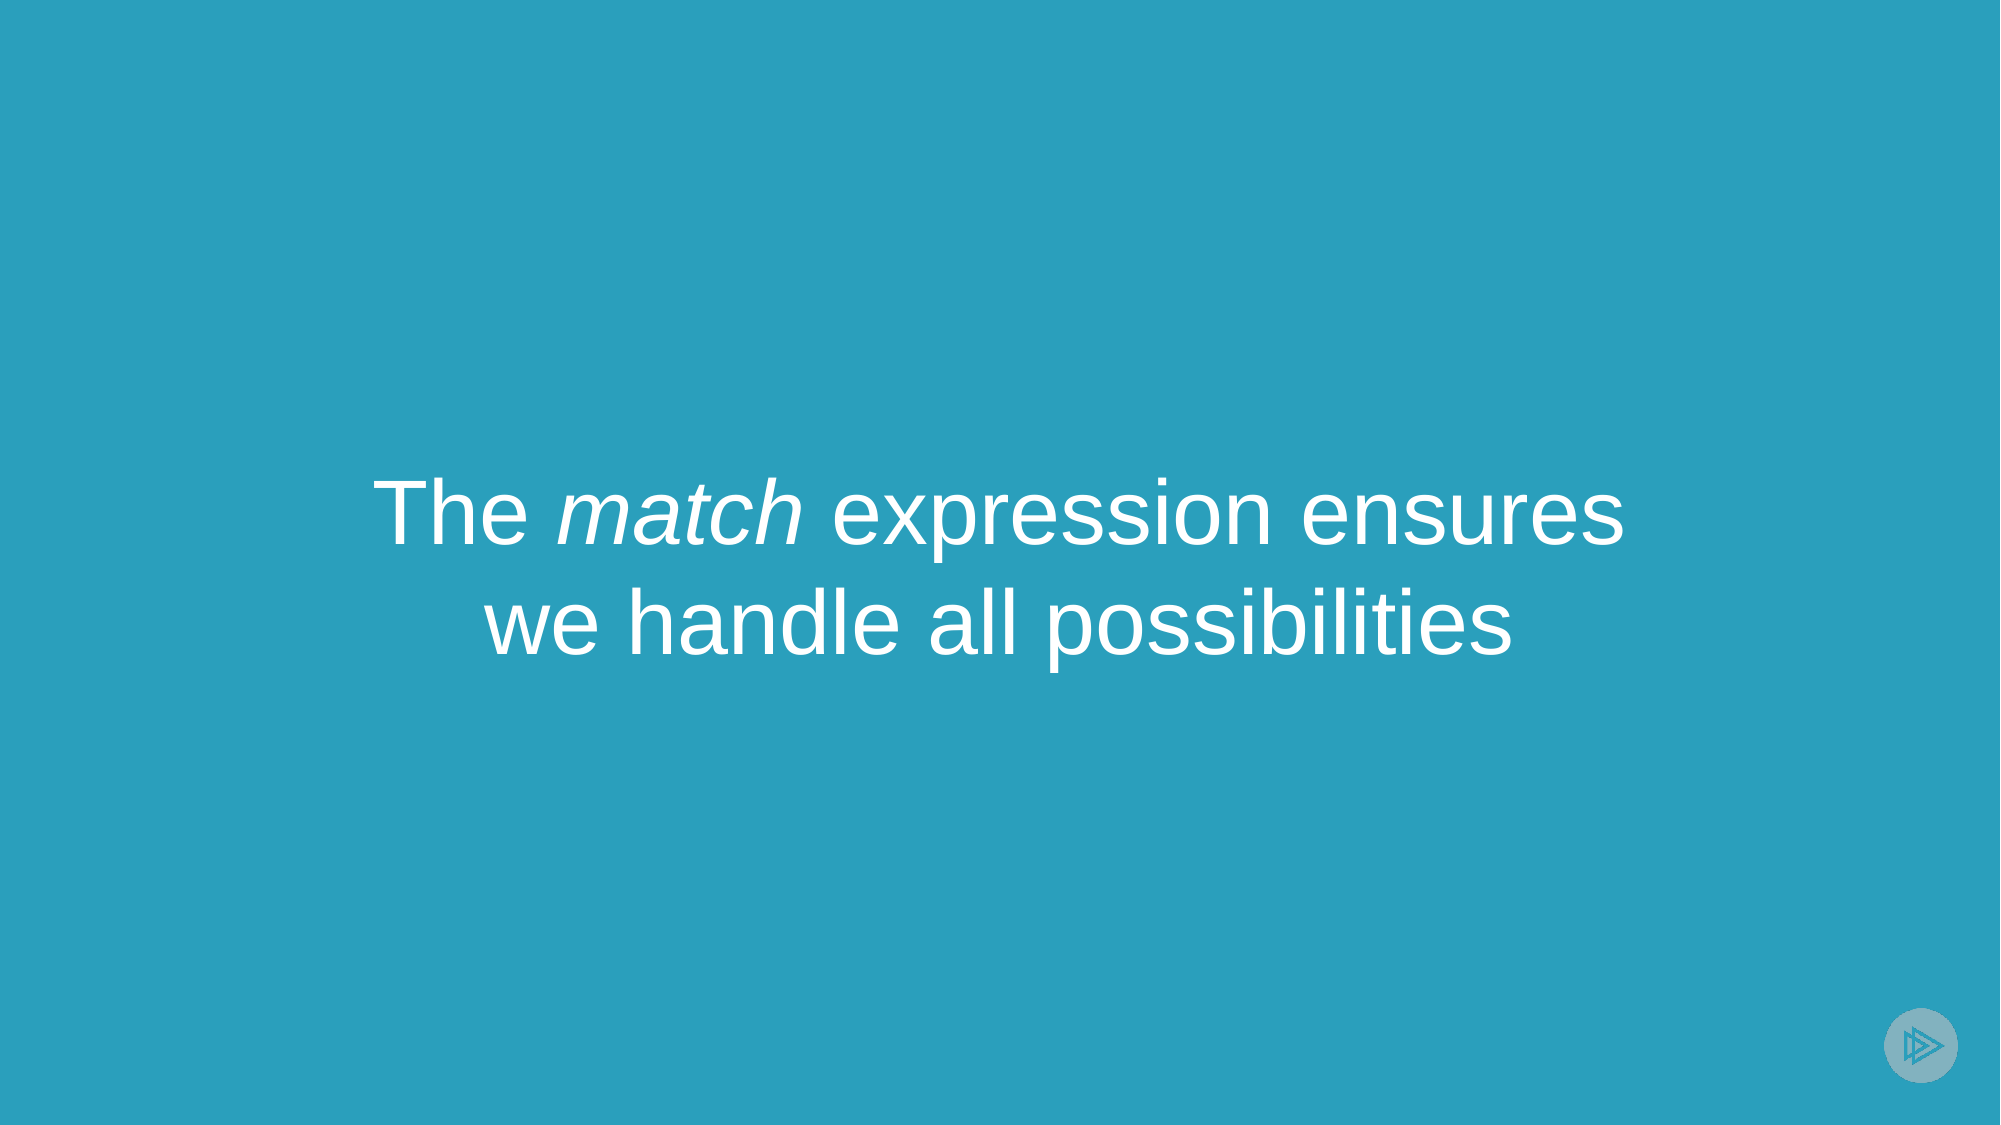

# The match expression ensures we handle all possibilities